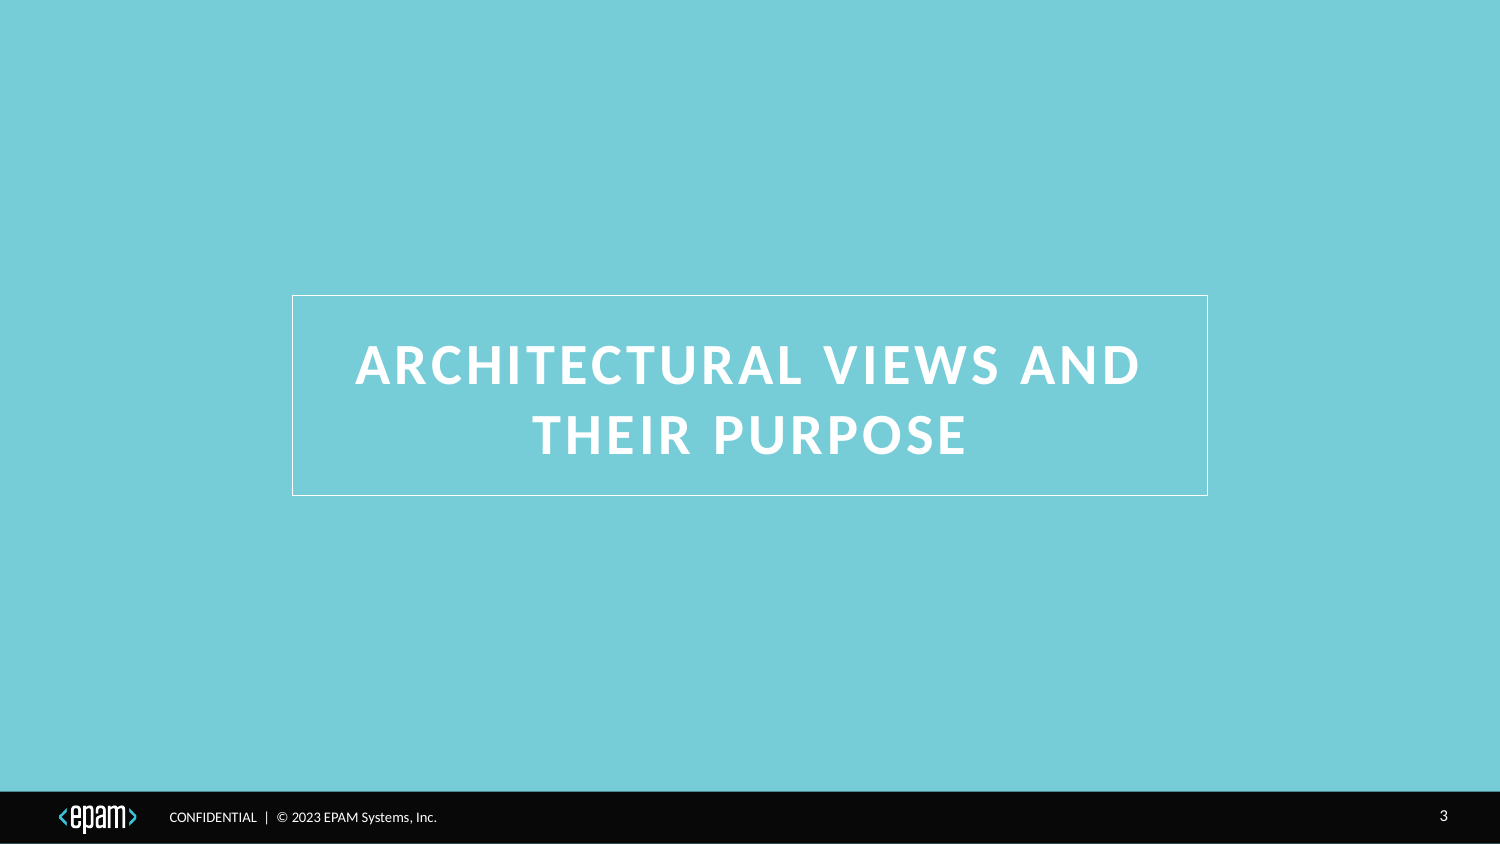

# architectural views and their purpose

3